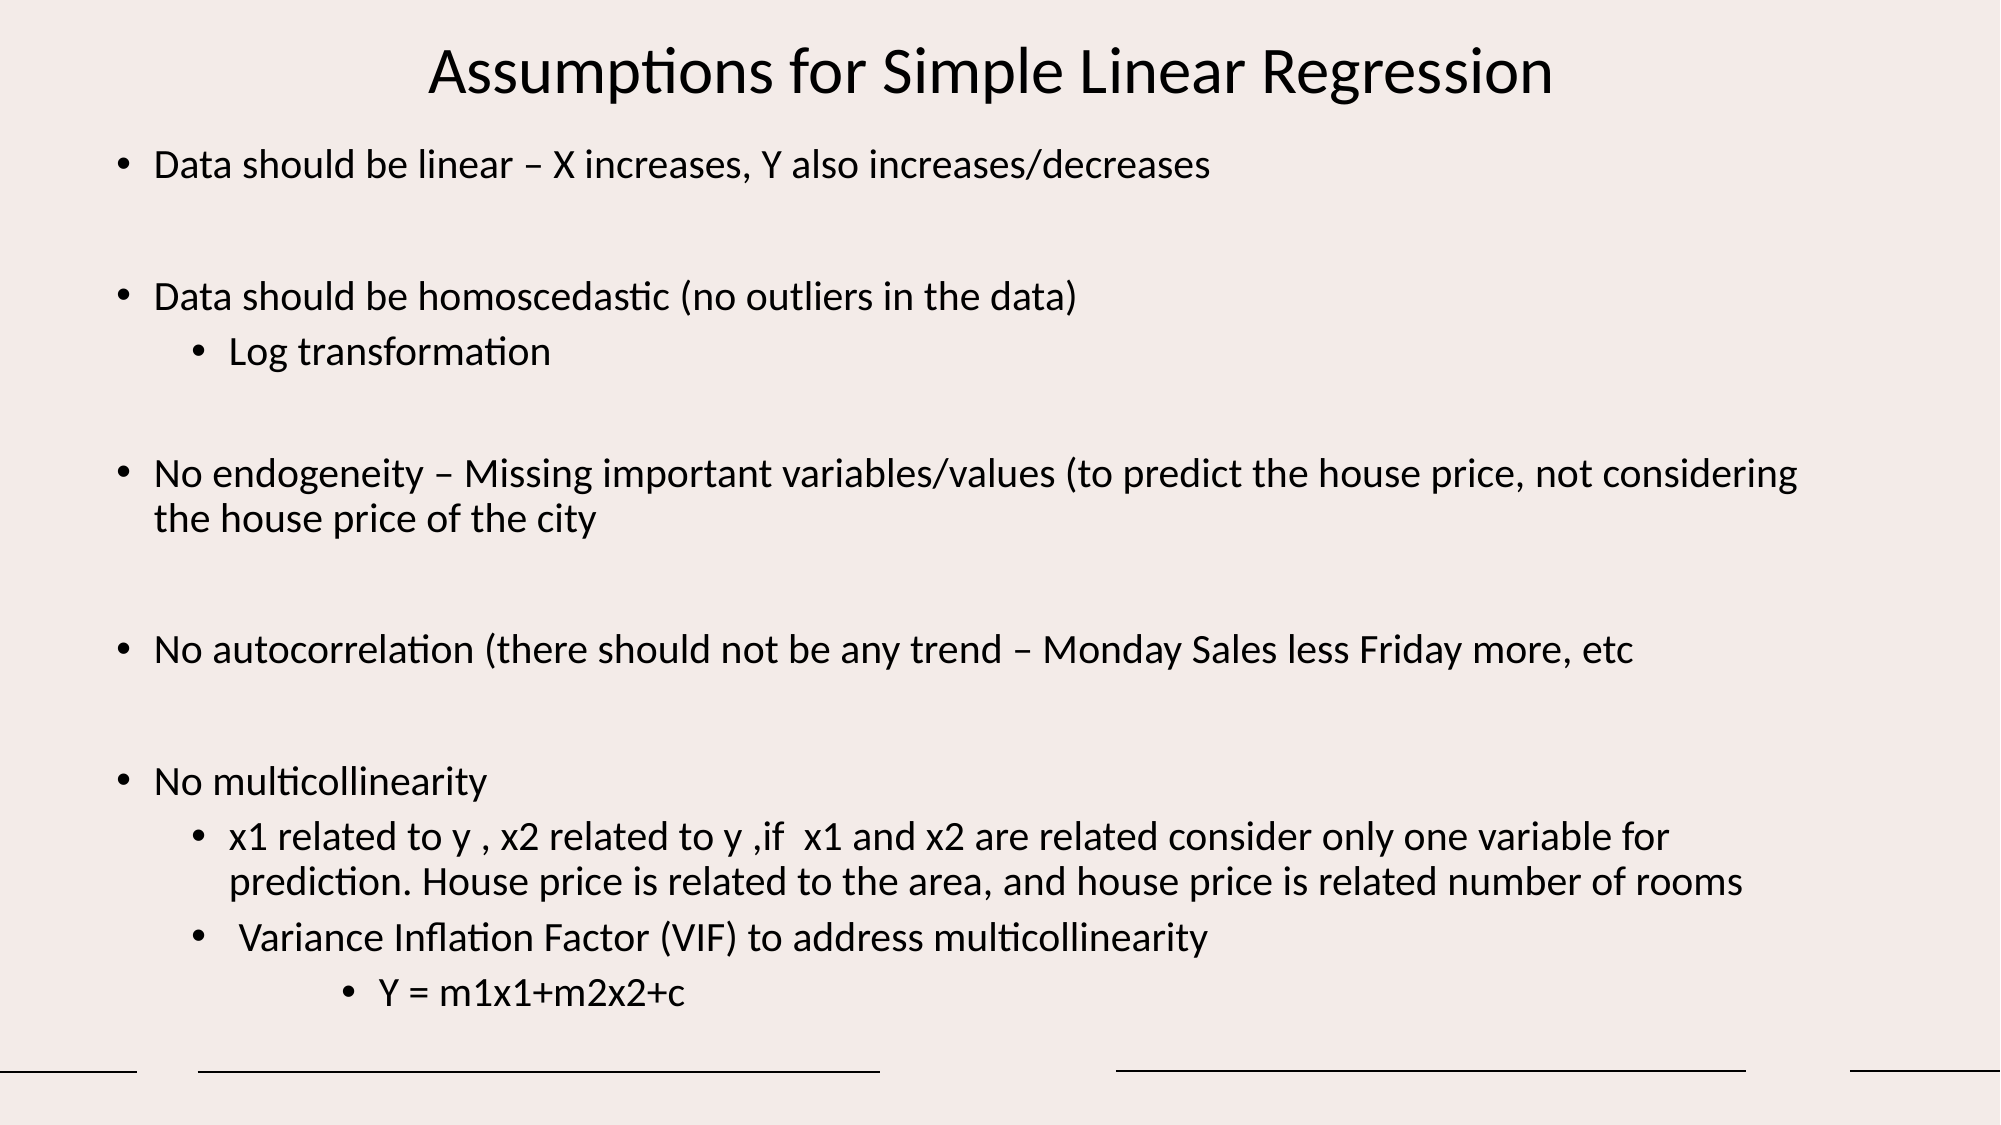

# Assumptions for Simple Linear Regression
Data should be linear – X increases, Y also increases/decreases

Data should be homoscedastic (no outliers in the data)
Log transformation

No endogeneity – Missing important variables/values (to predict the house price, not considering the house price of the city

No autocorrelation (there should not be any trend – Monday Sales less Friday more, etc

No multicollinearity
x1 related to y , x2 related to y ,if  x1 and x2 are related consider only one variable for prediction. House price is related to the area, and house price is related number of rooms
 Variance Inflation Factor (VIF) to address multicollinearity
Y = m1x1+m2x2+c